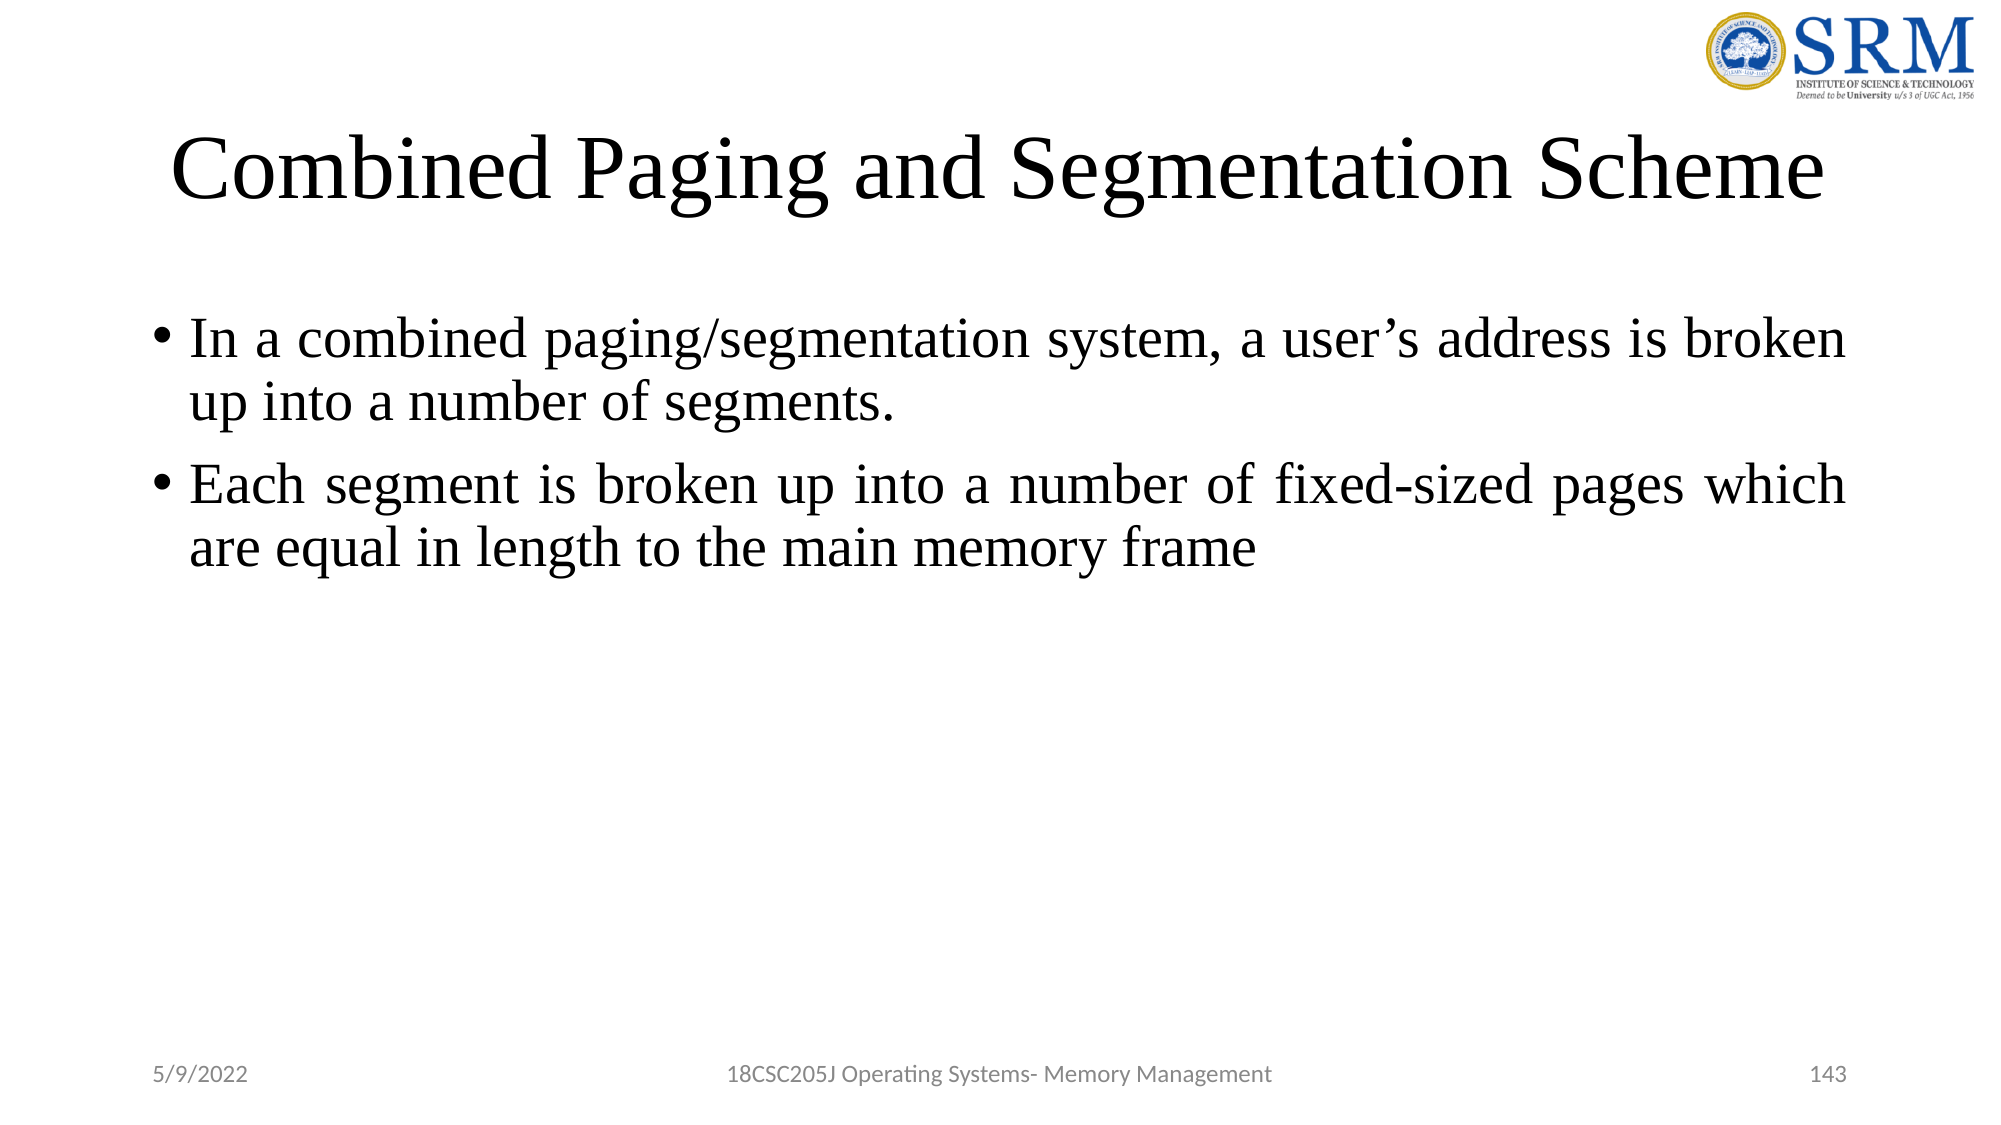

# Combined Paging and Segmentation Scheme
In a combined paging/segmentation system, a user’s address is broken up into a number of segments.
Each segment is broken up into a number of fixed-sized pages which are equal in length to the main memory frame
5/9/2022
18CSC205J Operating Systems- Memory Management
143